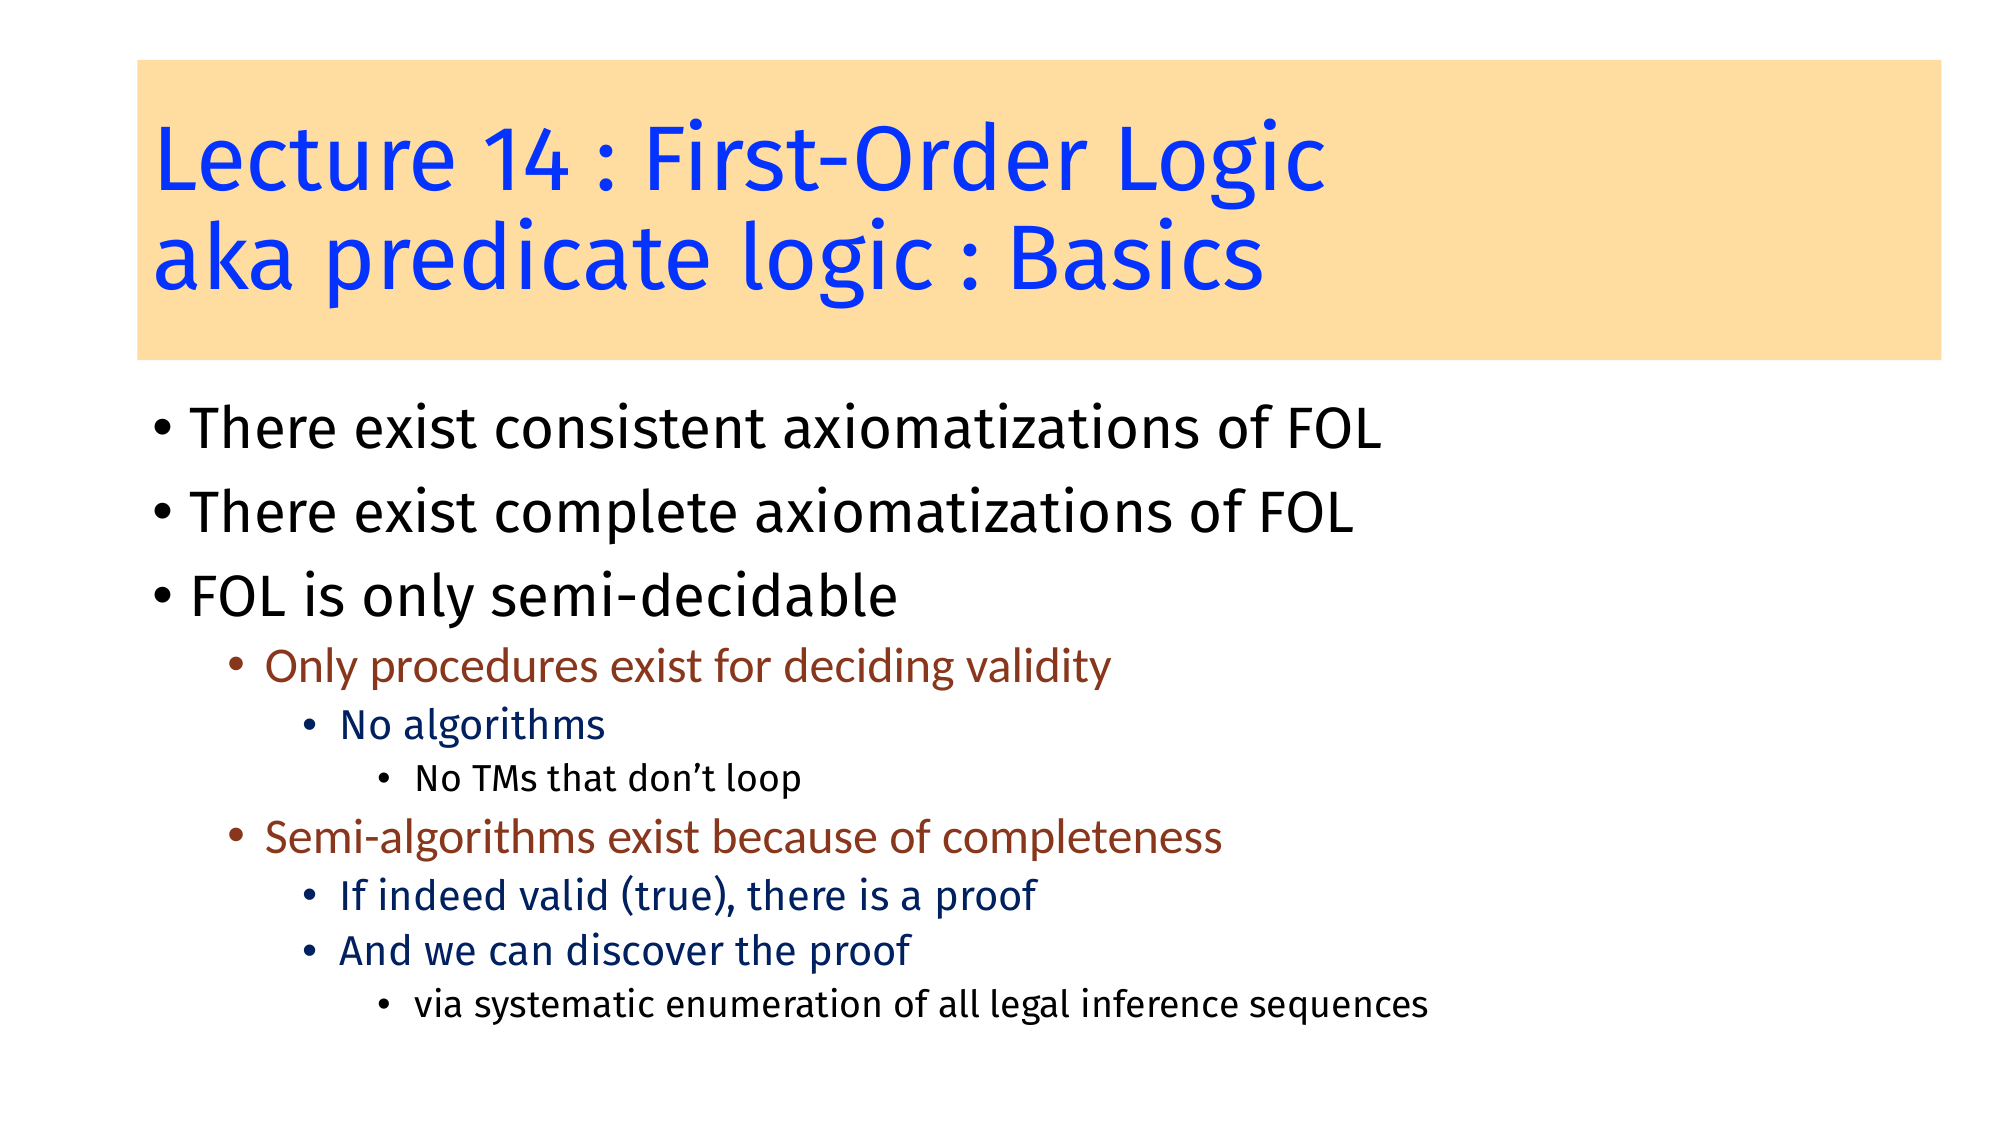

# Lecture 14 : First-Order Logic aka predicate logic : Basics
There exist consistent axiomatizations of FOL
There exist complete axiomatizations of FOL
FOL is only semi-decidable
Only procedures exist for deciding validity
No algorithms
No TMs that don’t loop
Semi-algorithms exist because of completeness
If indeed valid (true), there is a proof
And we can discover the proof
via systematic enumeration of all legal inference sequences